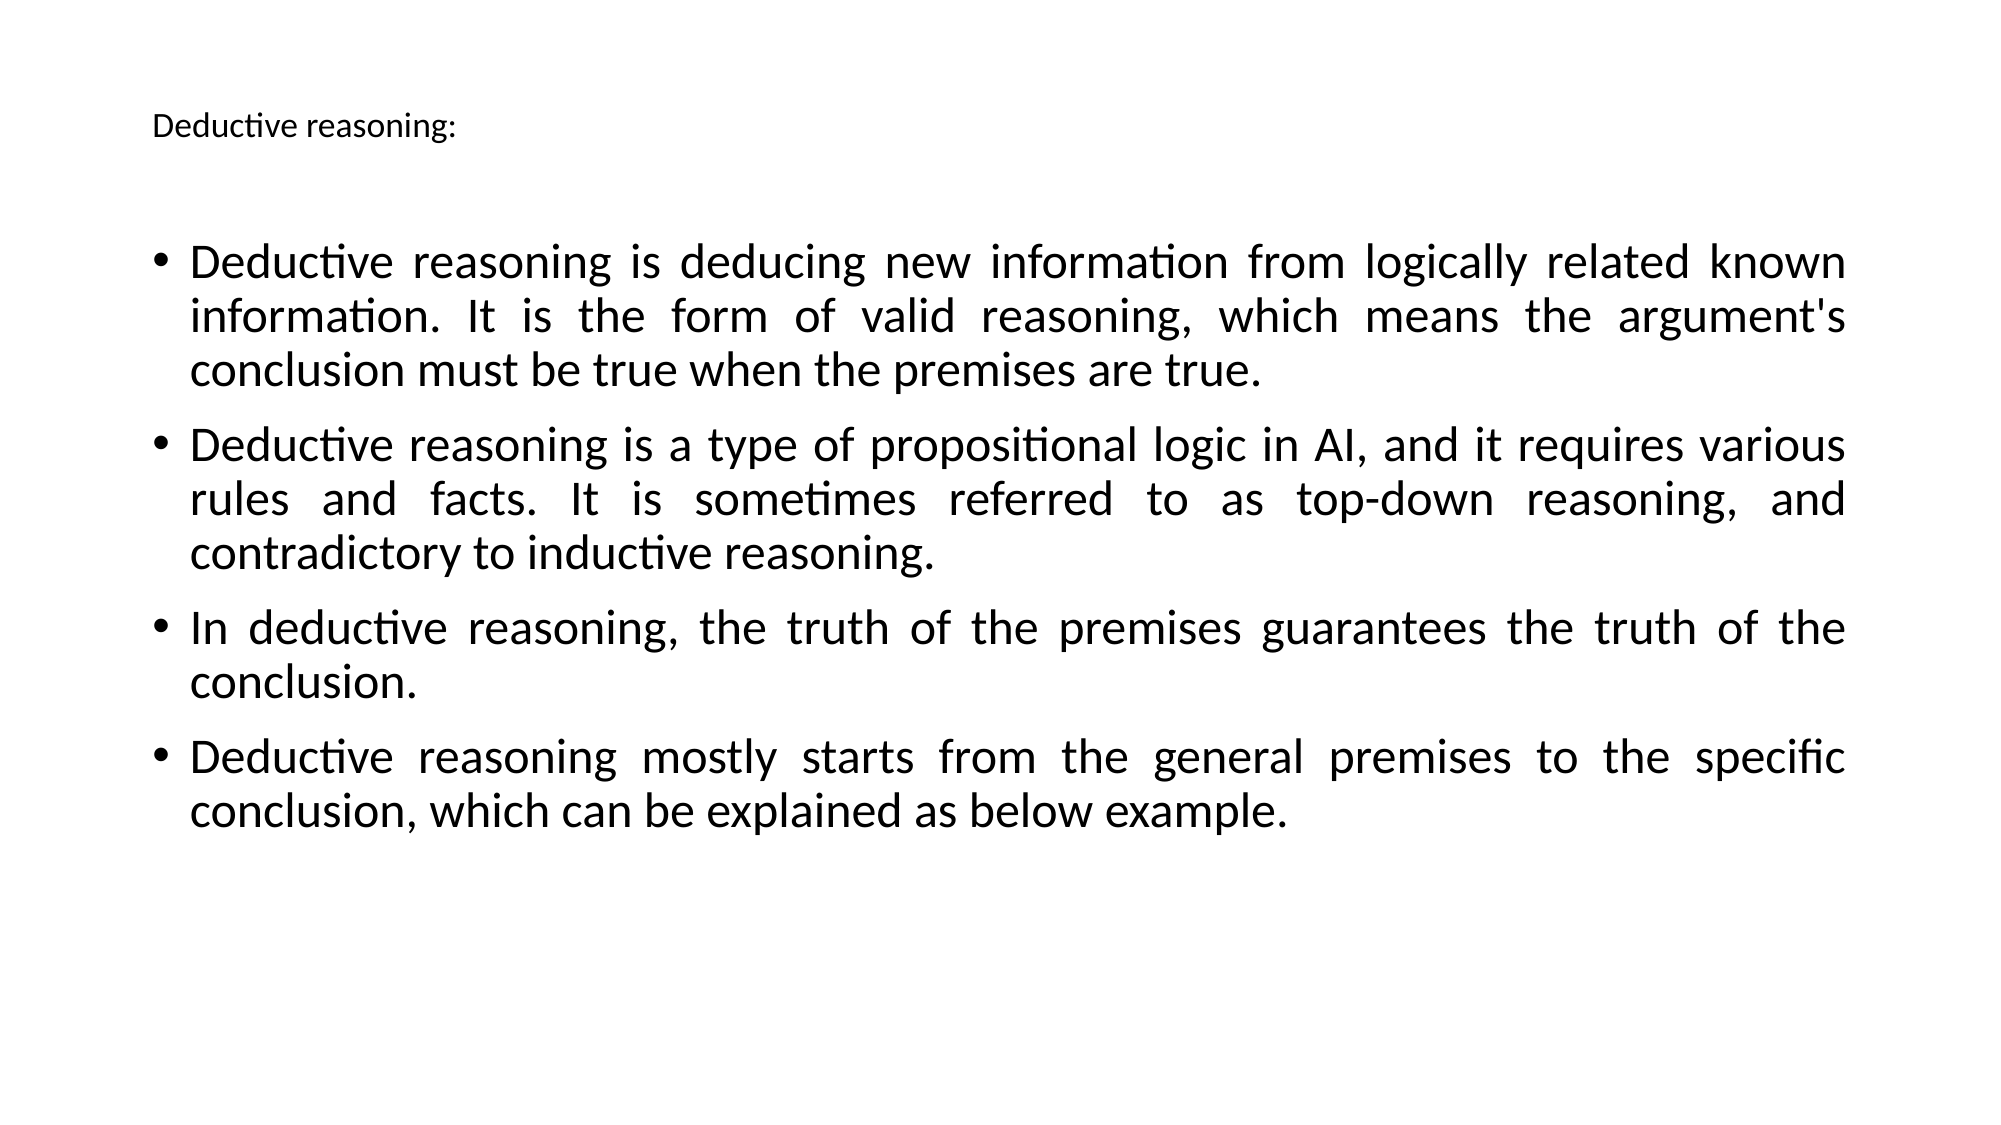

# Deductive reasoning:
Deductive reasoning is deducing new information from logically related known information. It is the form of valid reasoning, which means the argument's conclusion must be true when the premises are true.
Deductive reasoning is a type of propositional logic in AI, and it requires various rules and facts. It is sometimes referred to as top-down reasoning, and contradictory to inductive reasoning.
In deductive reasoning, the truth of the premises guarantees the truth of the conclusion.
Deductive reasoning mostly starts from the general premises to the specific conclusion, which can be explained as below example.